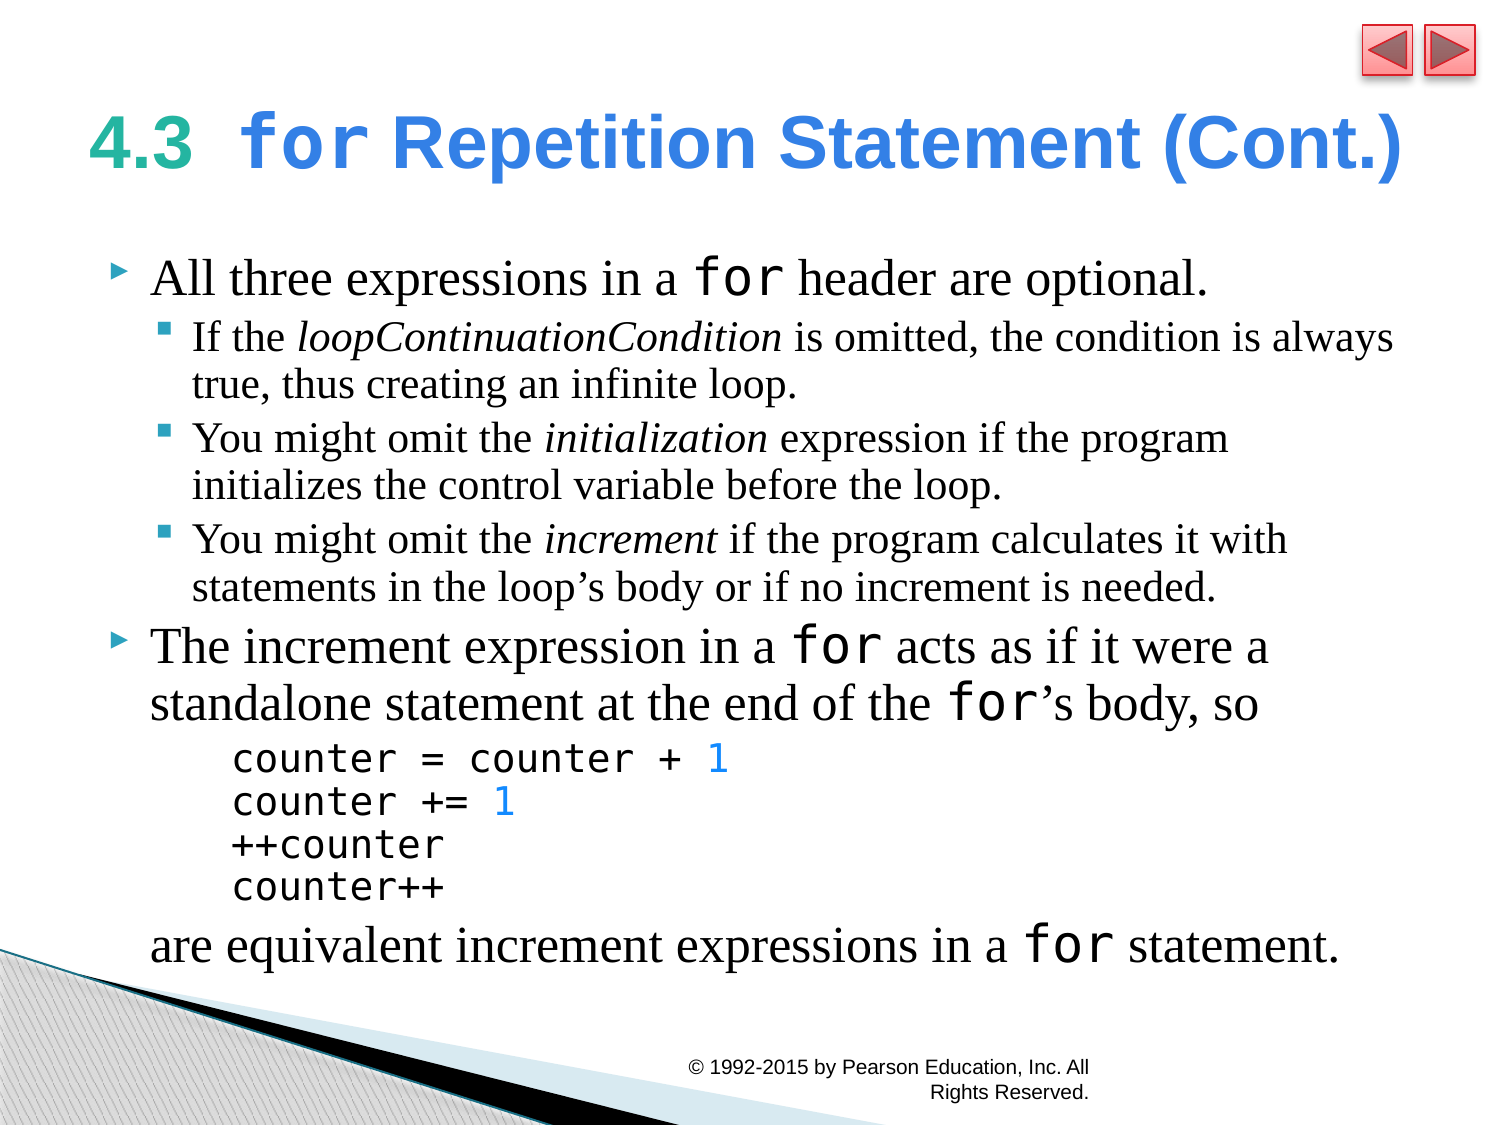

# 4.3  for Repetition Statement (Cont.)
All three expressions in a for header are optional.
If the loopContinuationCondition is omitted, the condition is always true, thus creating an infinite loop.
You might omit the initialization expression if the program initializes the control variable before the loop.
You might omit the increment if the program calculates it with statements in the loop’s body or if no increment is needed.
The increment expression in a for acts as if it were a standalone statement at the end of the for’s body, so
	counter = counter + 1
counter += 1
++counter
counter++
	are equivalent increment expressions in a for statement.
© 1992-2015 by Pearson Education, Inc. All Rights Reserved.